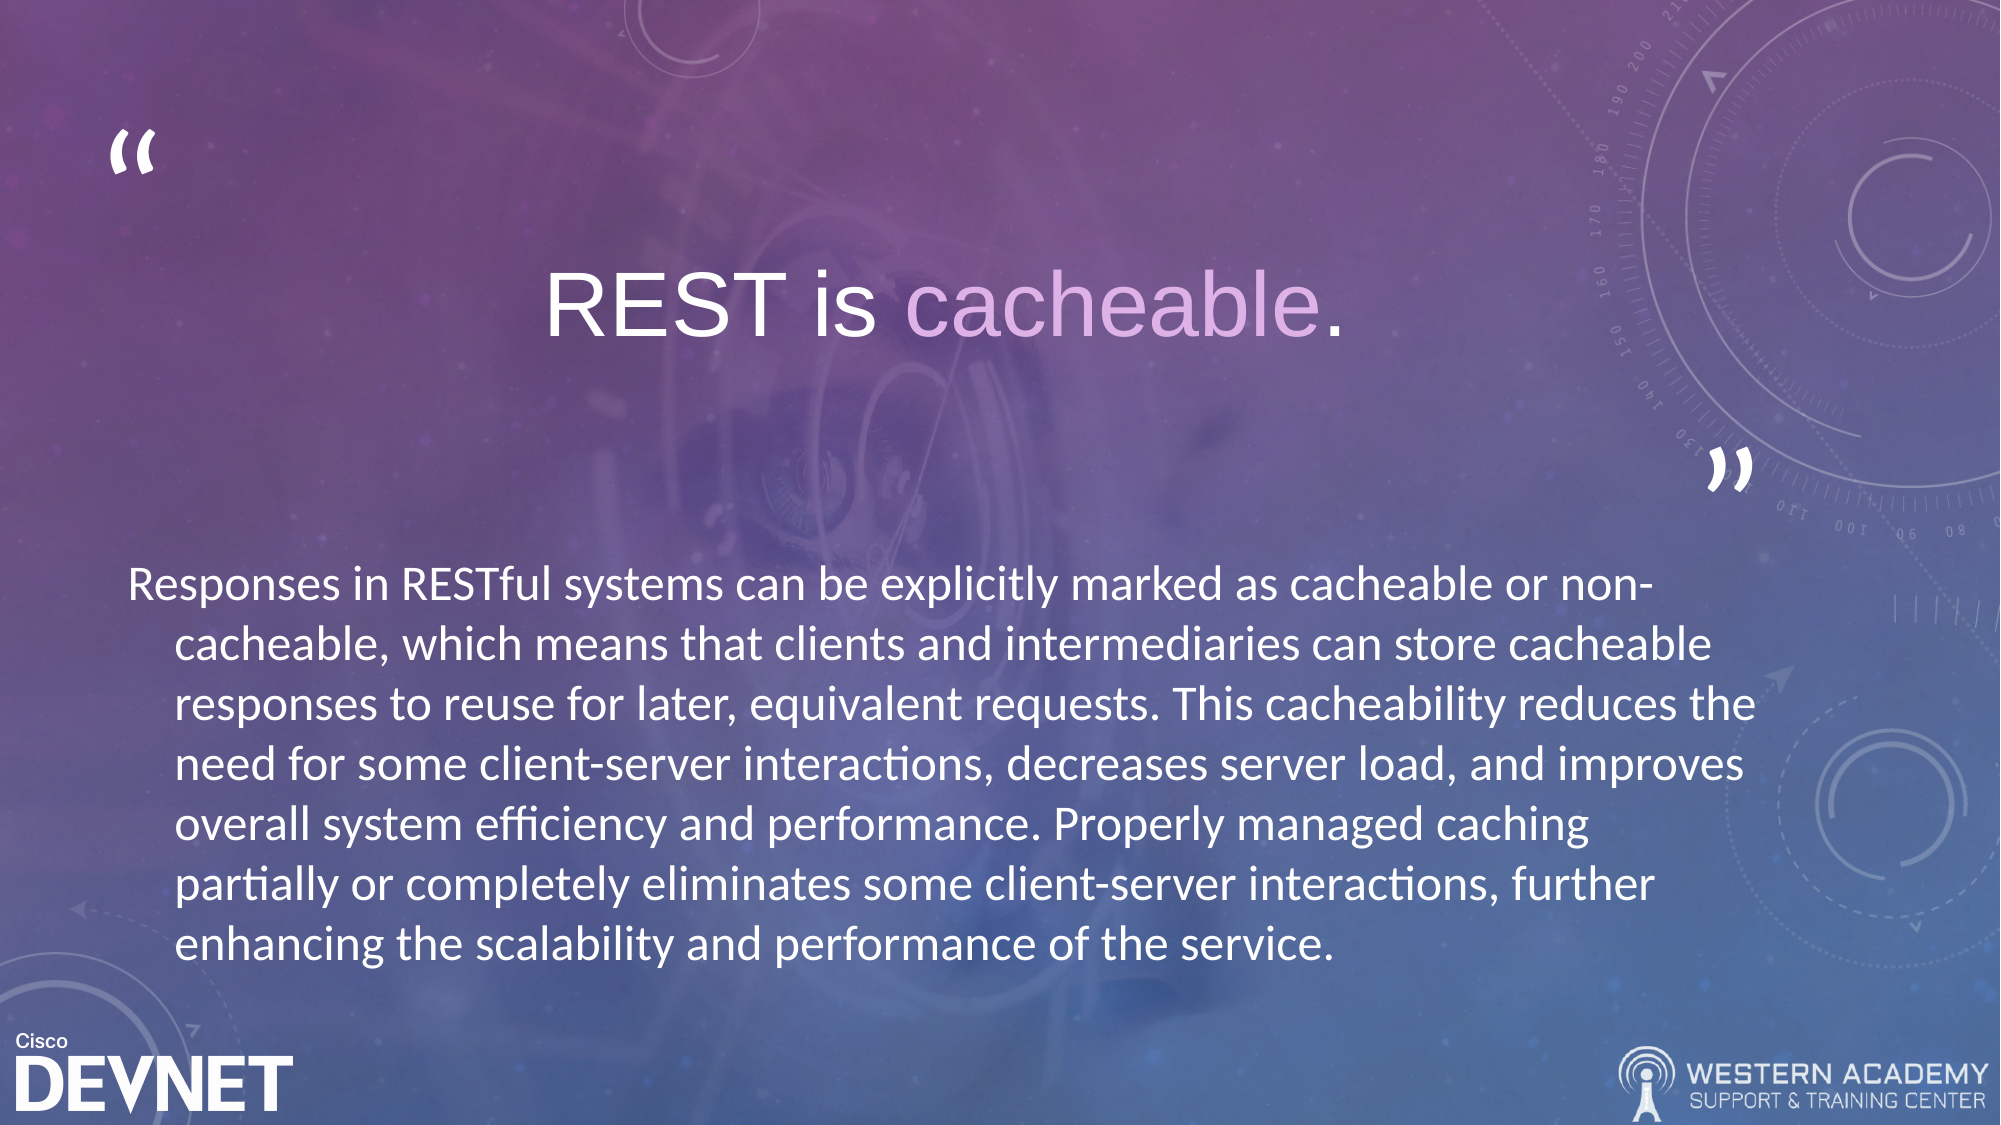

# REST is cacheable.
Responses in RESTful systems can be explicitly marked as cacheable or non-cacheable, which means that clients and intermediaries can store cacheable responses to reuse for later, equivalent requests. This cacheability reduces the need for some client-server interactions, decreases server load, and improves overall system efficiency and performance. Properly managed caching partially or completely eliminates some client-server interactions, further enhancing the scalability and performance of the service.